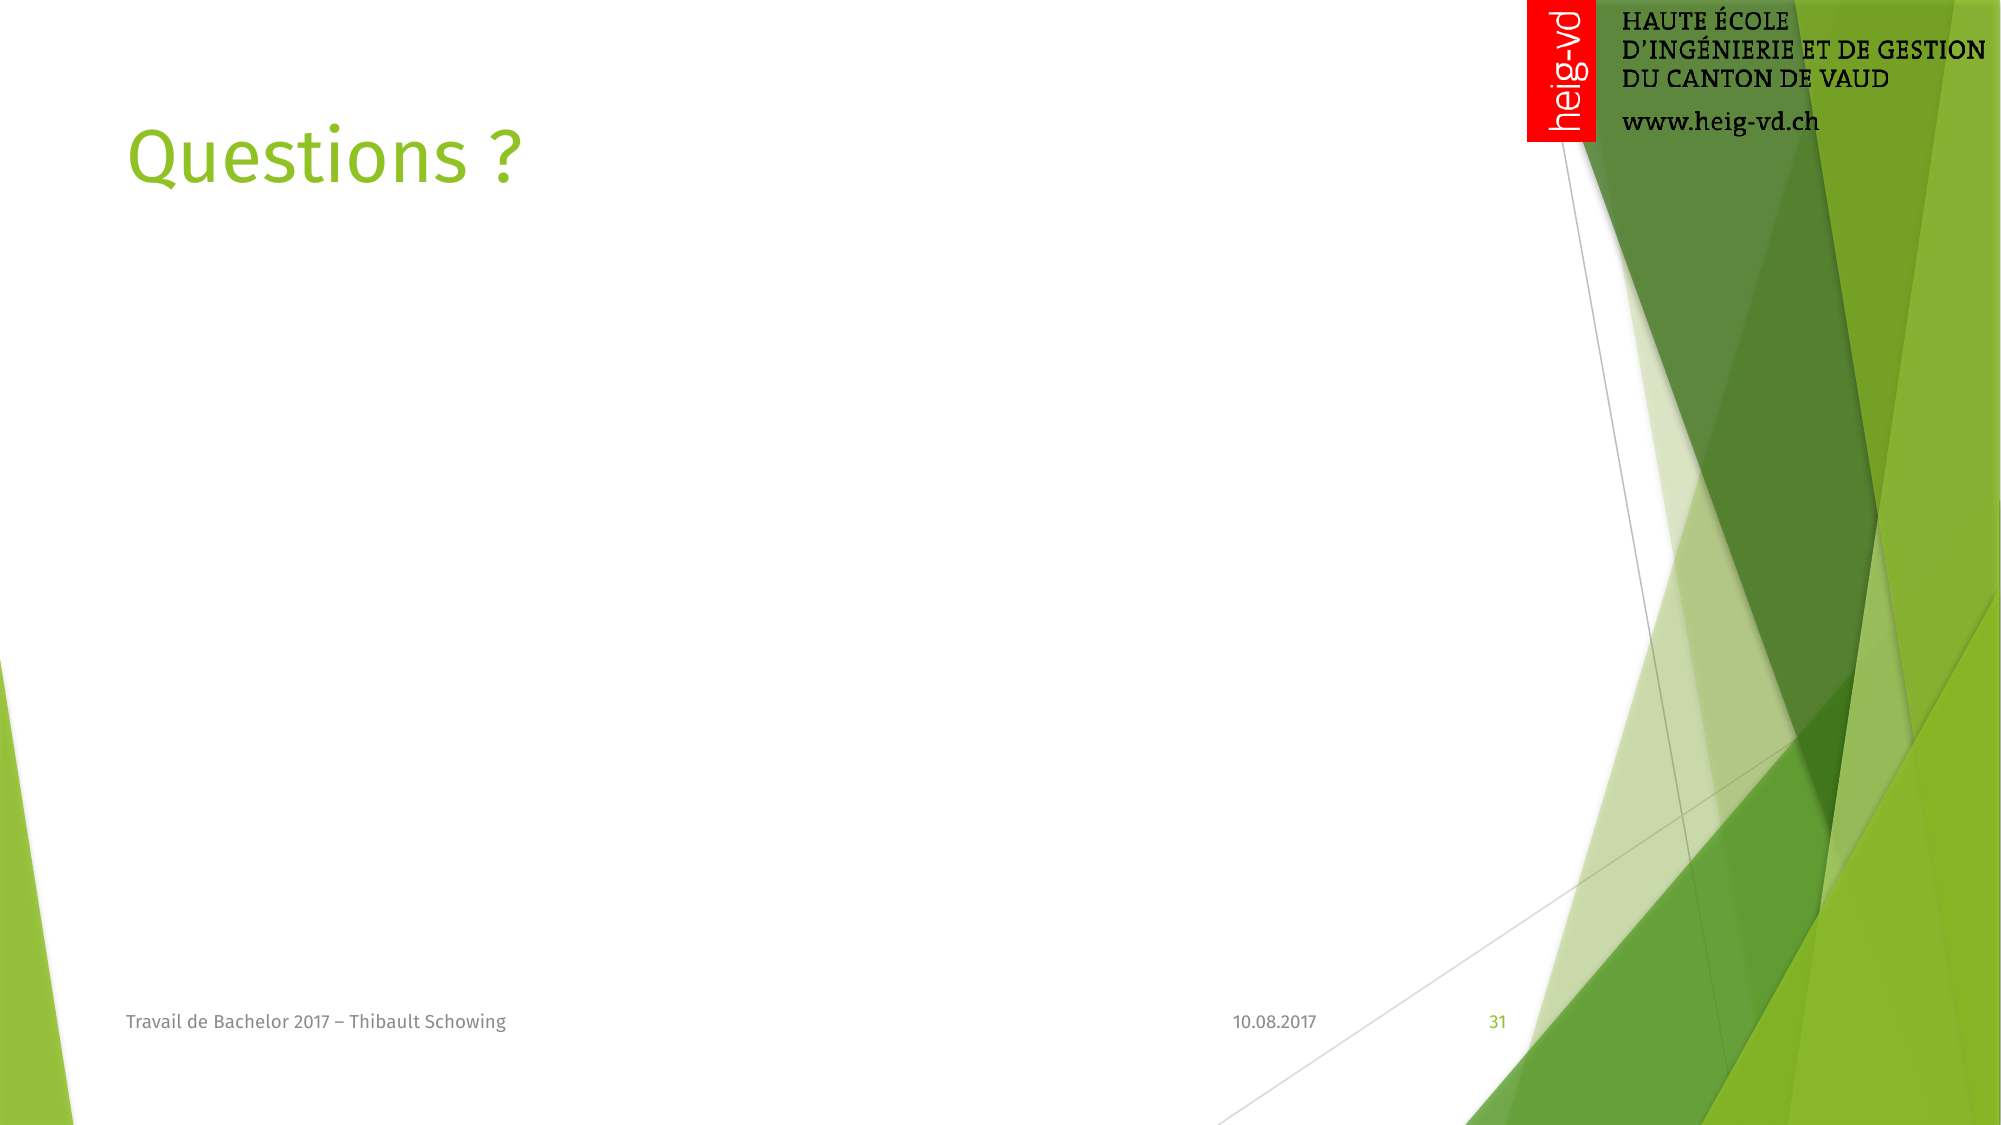

# Questions ?
Travail de Bachelor 2017 – Thibault Schowing
10.08.2017
31